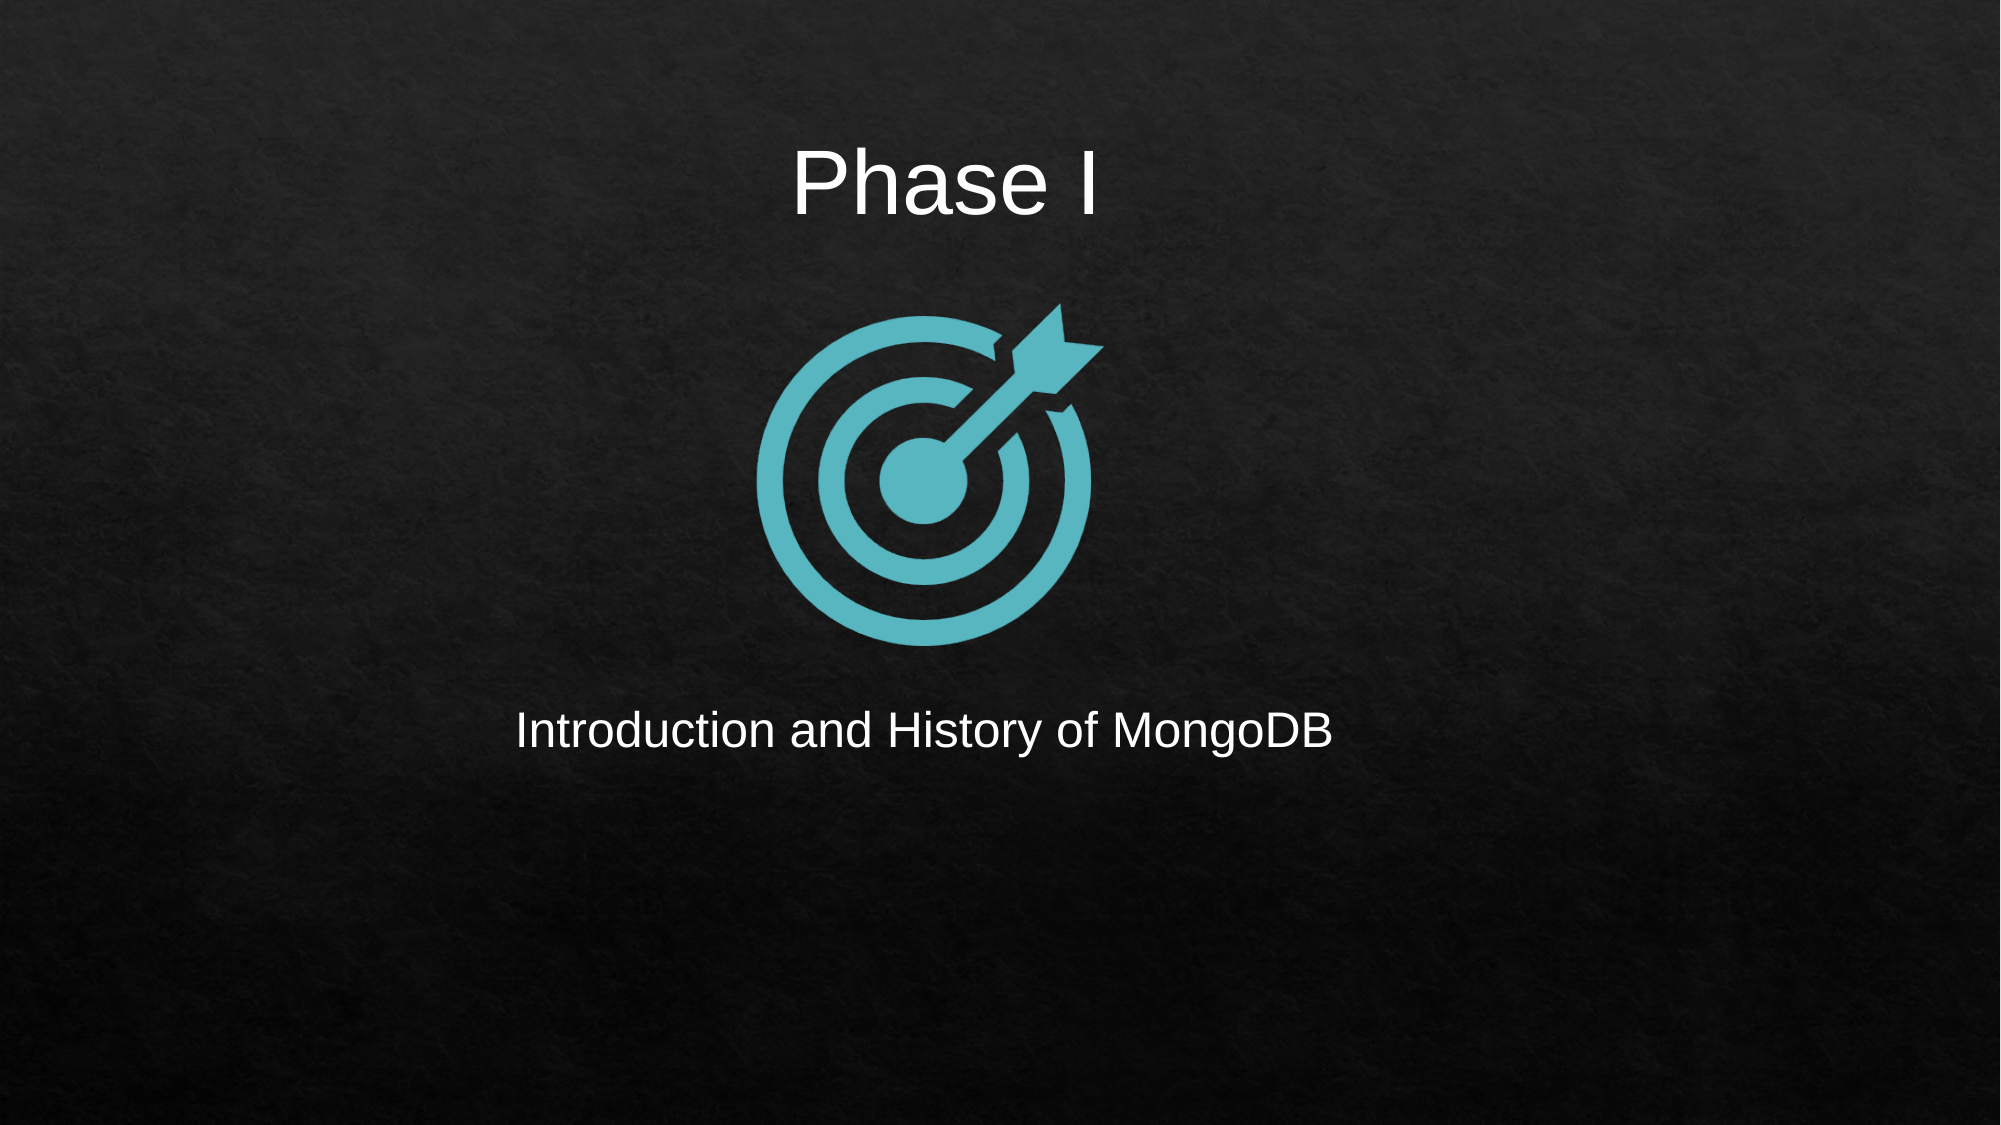

Phase I

Introduction and History of MongoDB